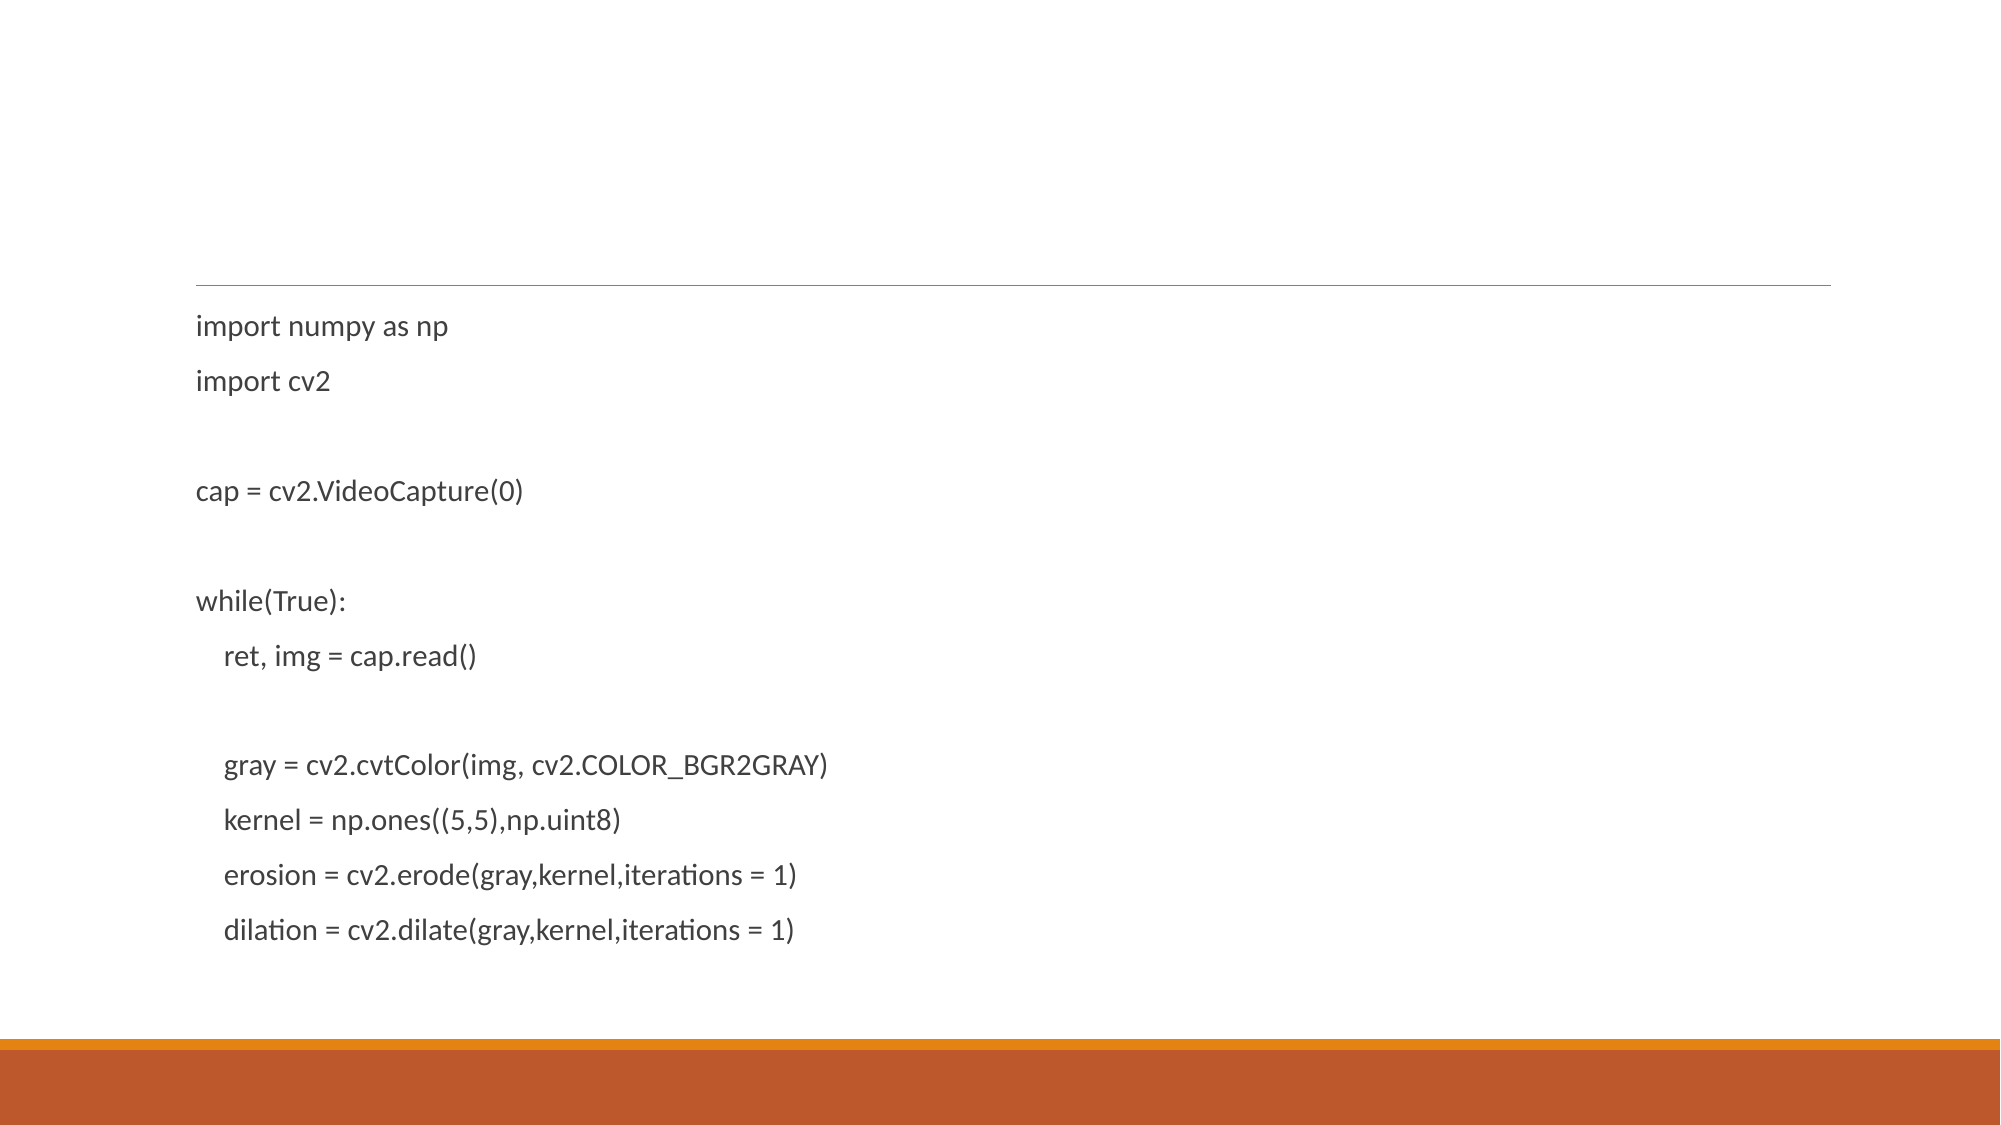

#
import numpy as np
import cv2

cap = cv2.VideoCapture(0)

while(True):
    ret, img = cap.read()

    gray = cv2.cvtColor(img, cv2.COLOR_BGR2GRAY)
    kernel = np.ones((5,5),np.uint8)
    erosion = cv2.erode(gray,kernel,iterations = 1)
    dilation = cv2.dilate(gray,kernel,iterations = 1)